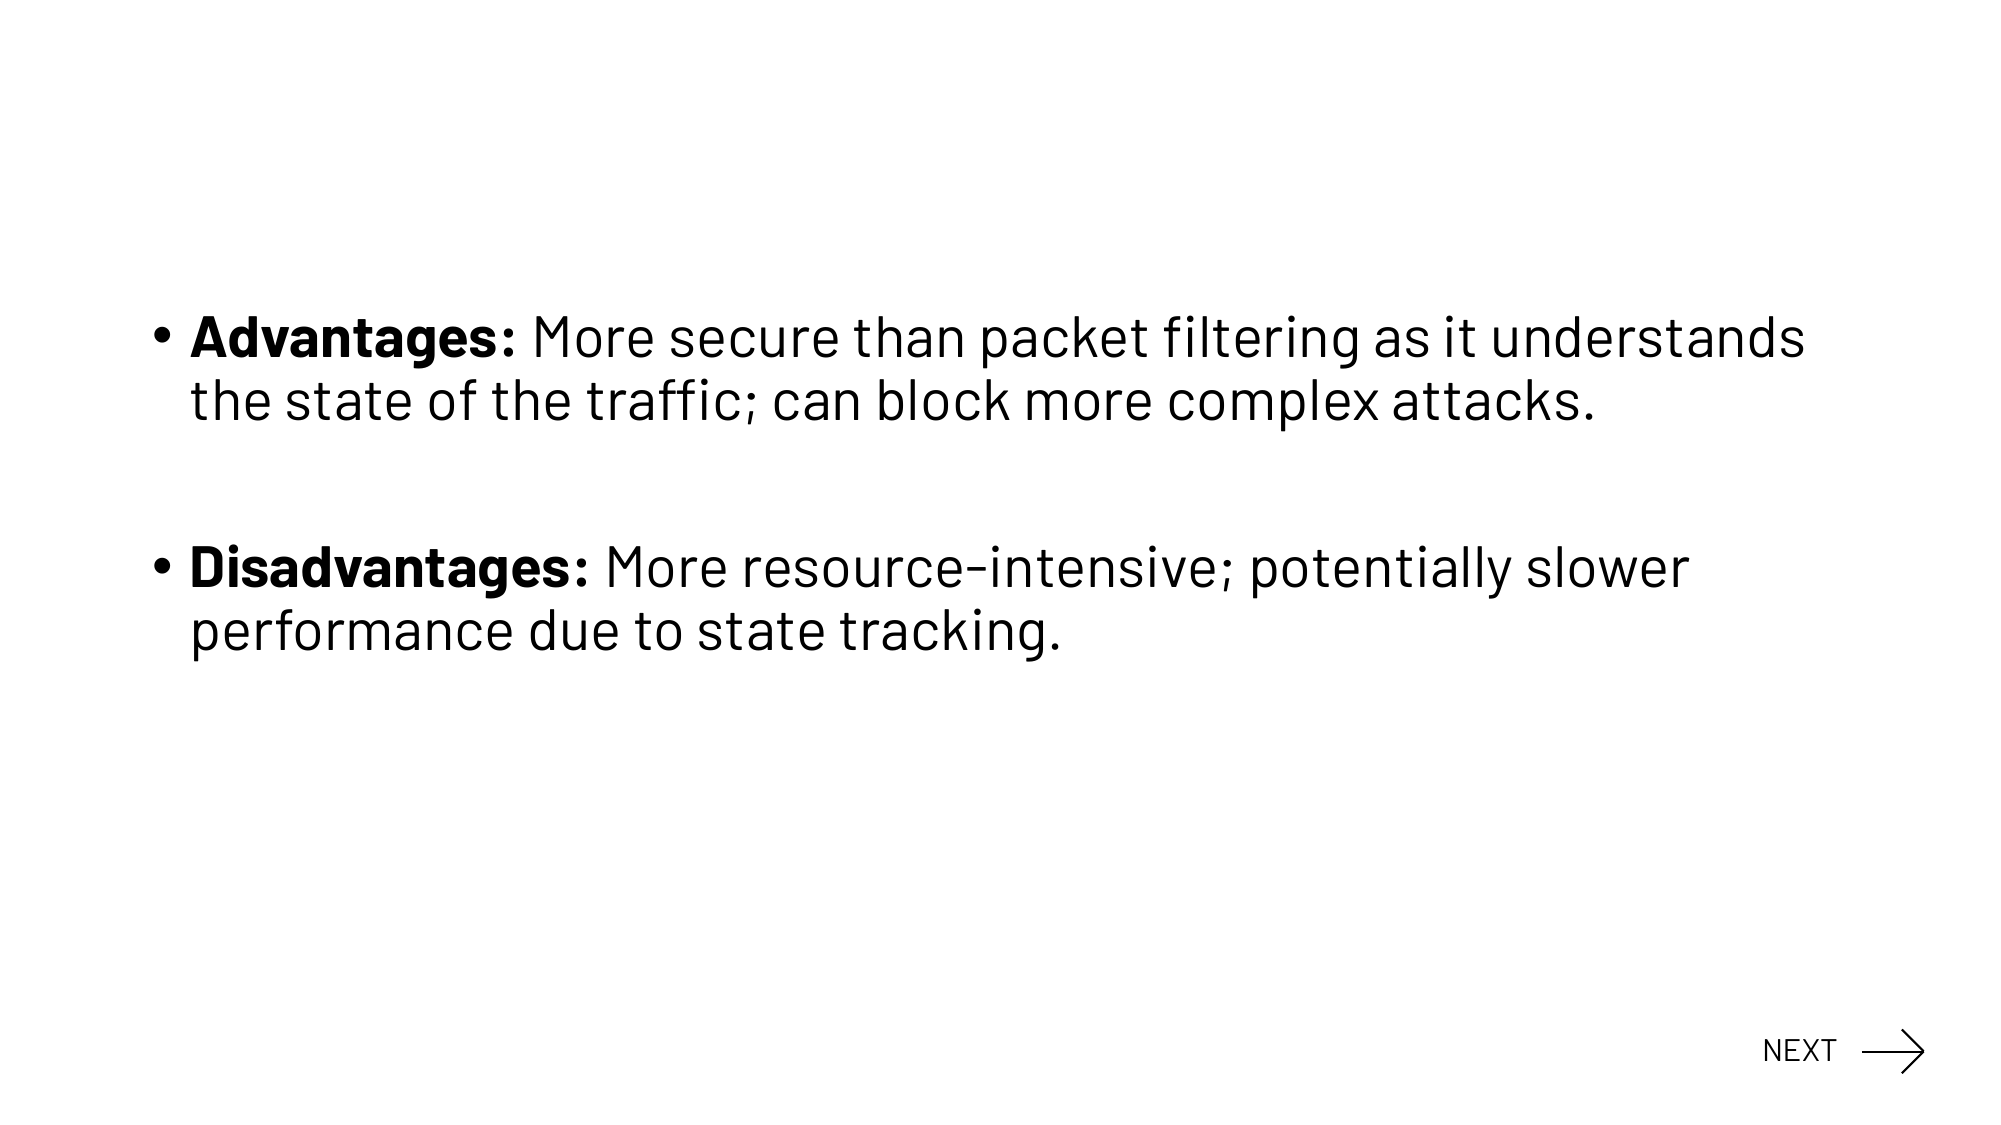

Advantages: More secure than packet filtering as it understands the state of the traffic; can block more complex attacks.

Disadvantages: More resource-intensive; potentially slower performance due to state tracking.